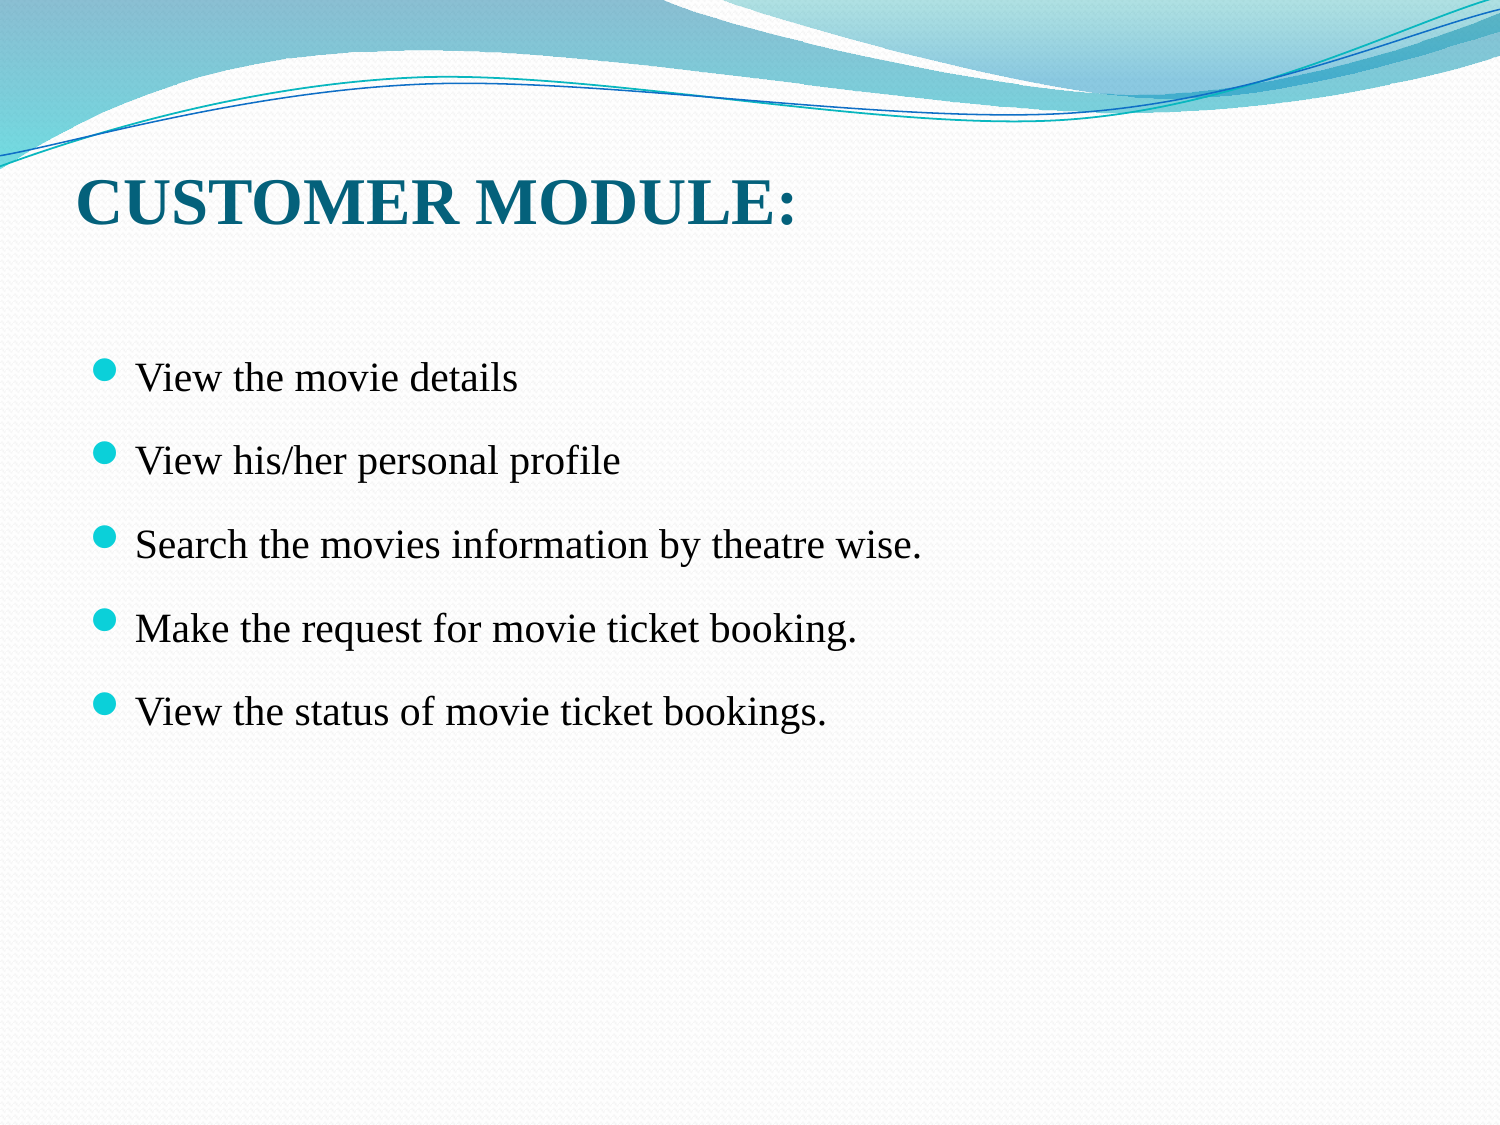

# CUSTOMER MODULE:
View the movie details
View his/her personal profile
Search the movies information by theatre wise.
Make the request for movie ticket booking.
View the status of movie ticket bookings.